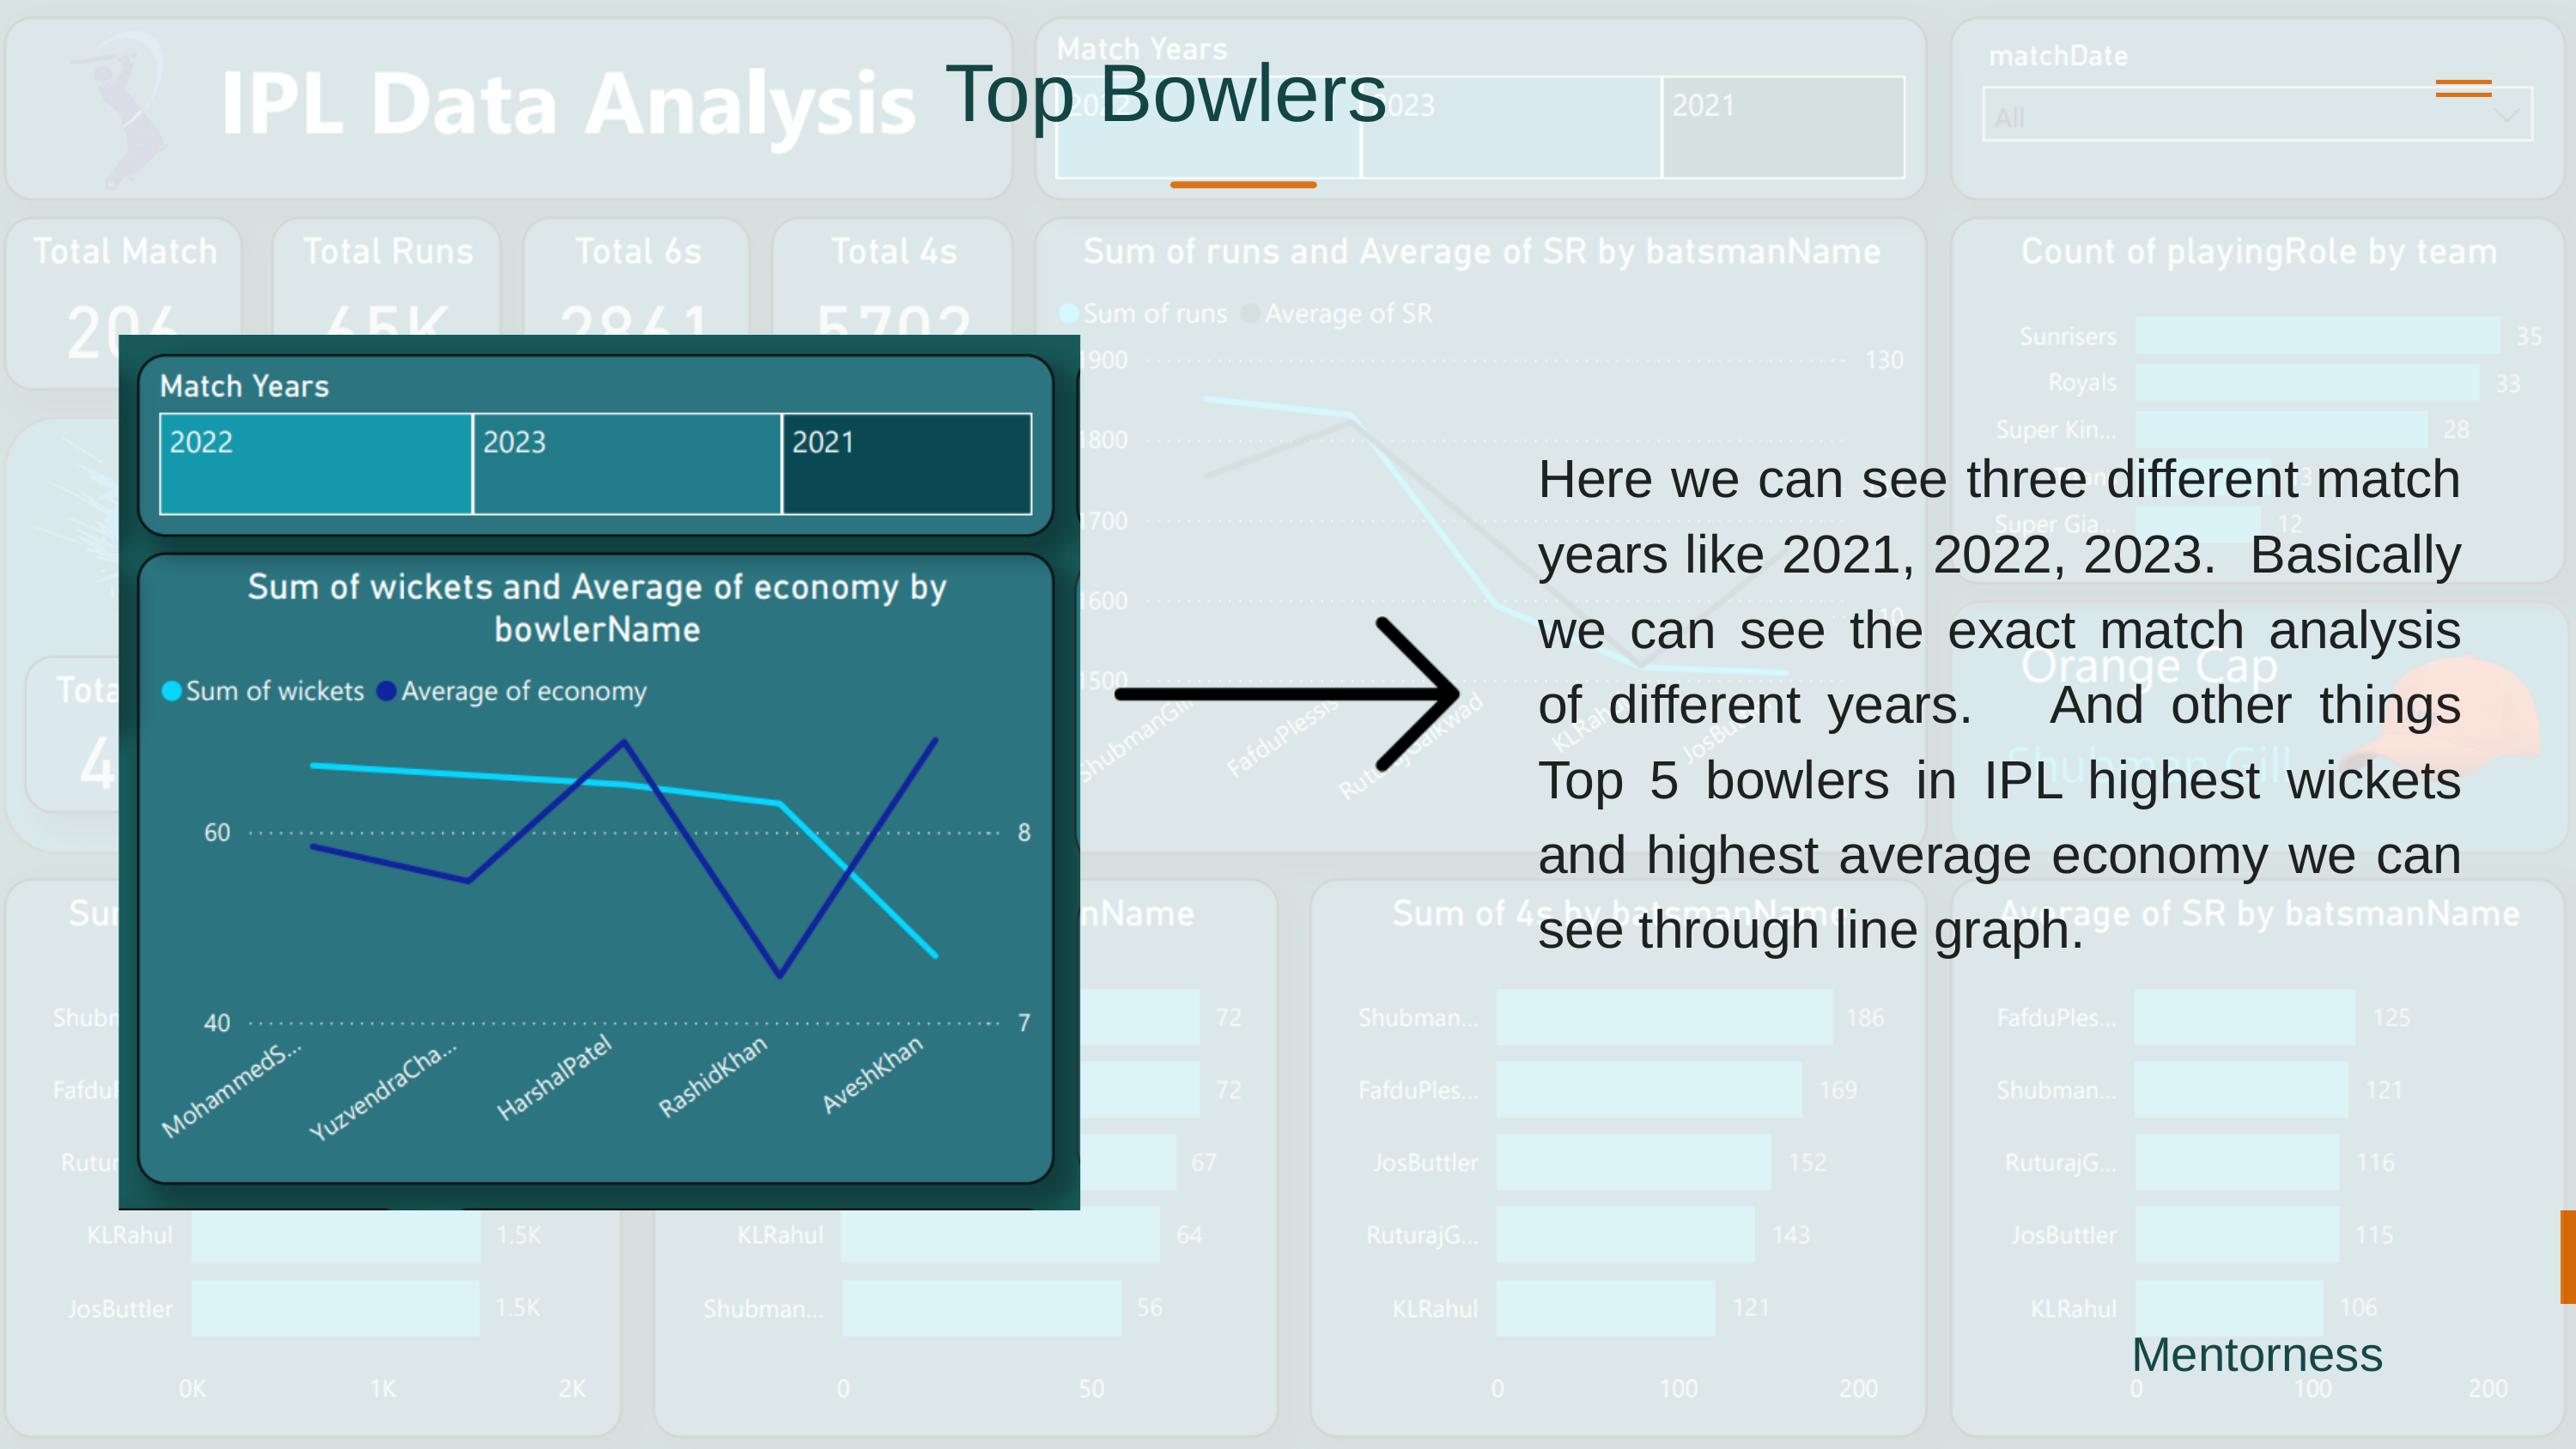

Top Bowlers

Here we can see three different match years like 2021, 2022, 2023.  Basically we can see the exact match analysis of different years.   And other things Top 5 bowlers in IPL highest wickets and highest average economy we can see through line graph.

Mentorness